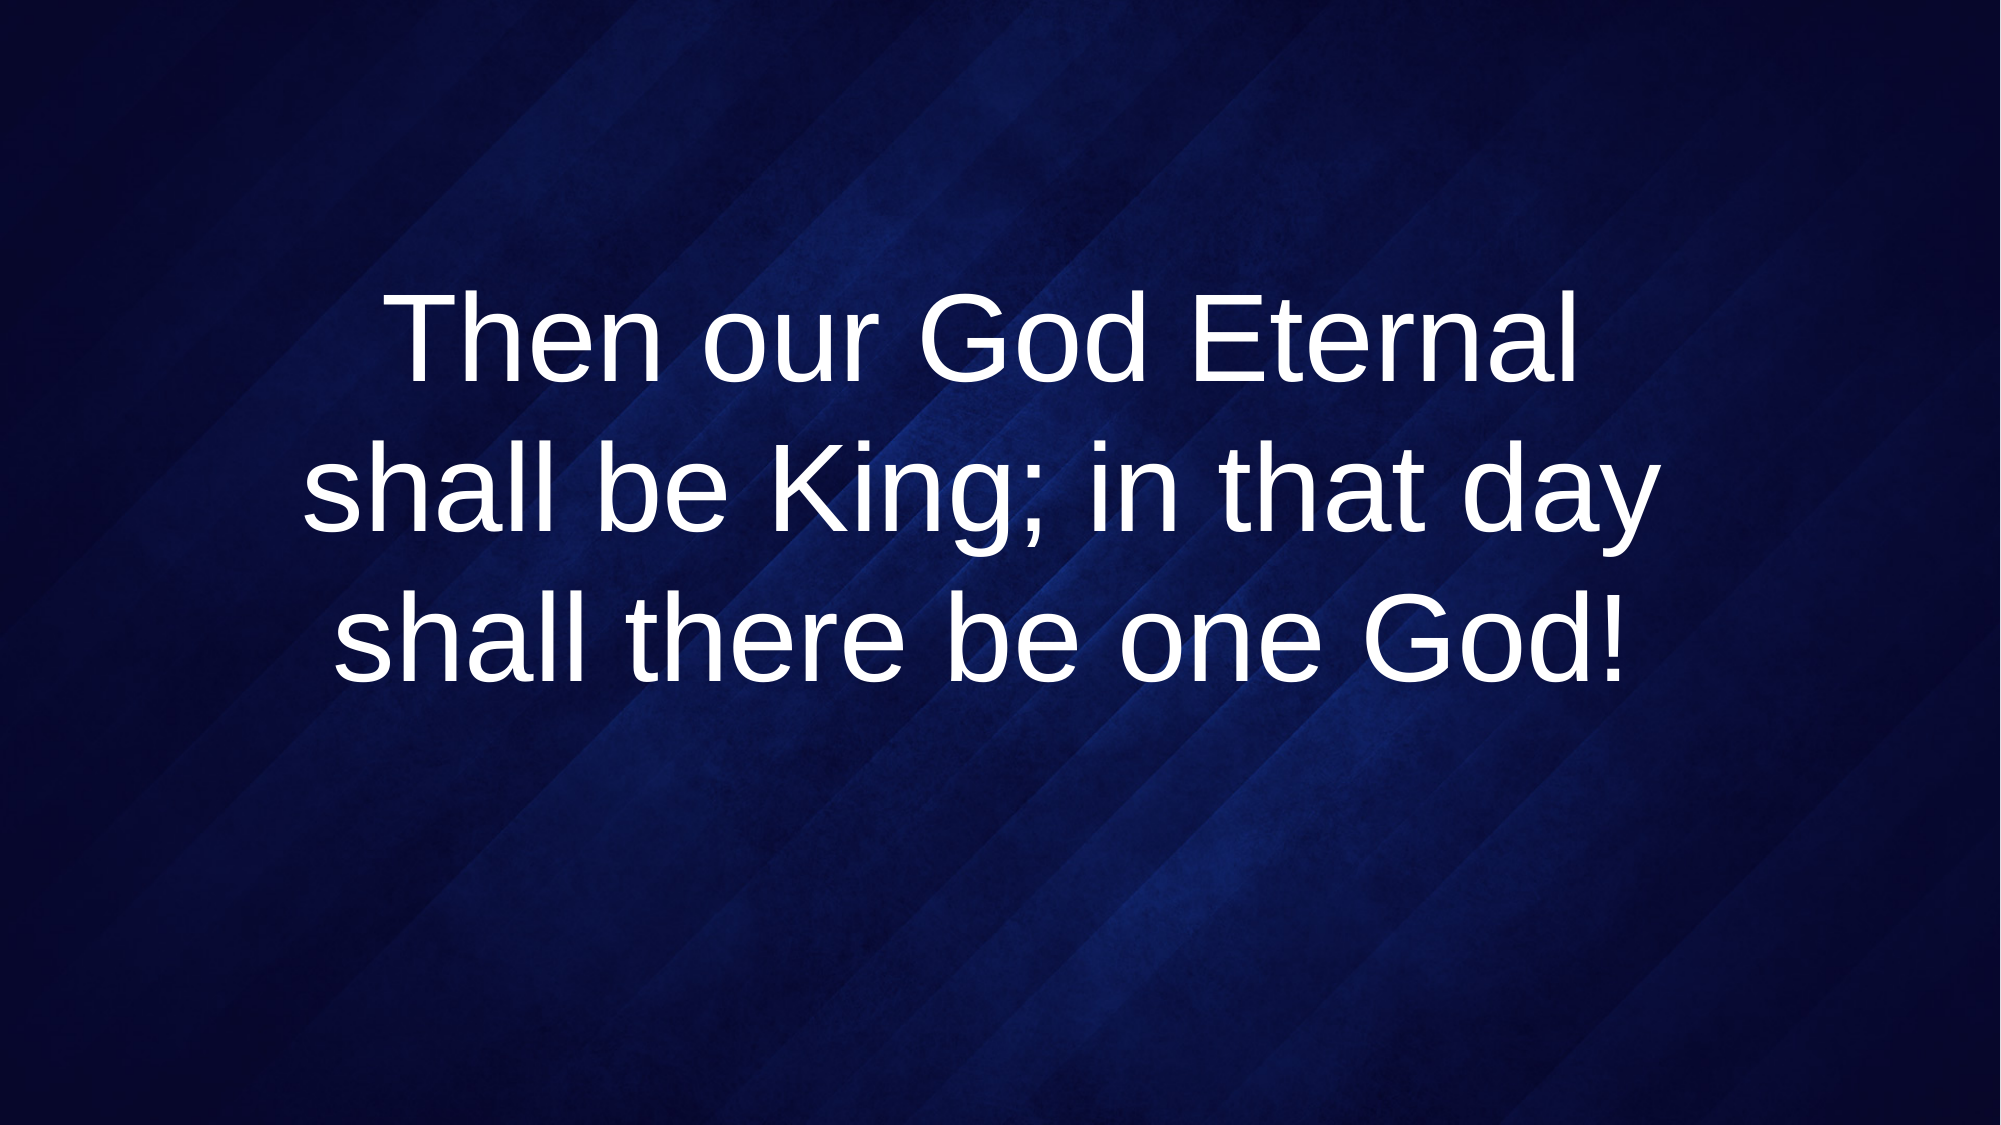

# Then our God Eternal shall be King; in that day shall there be one God!